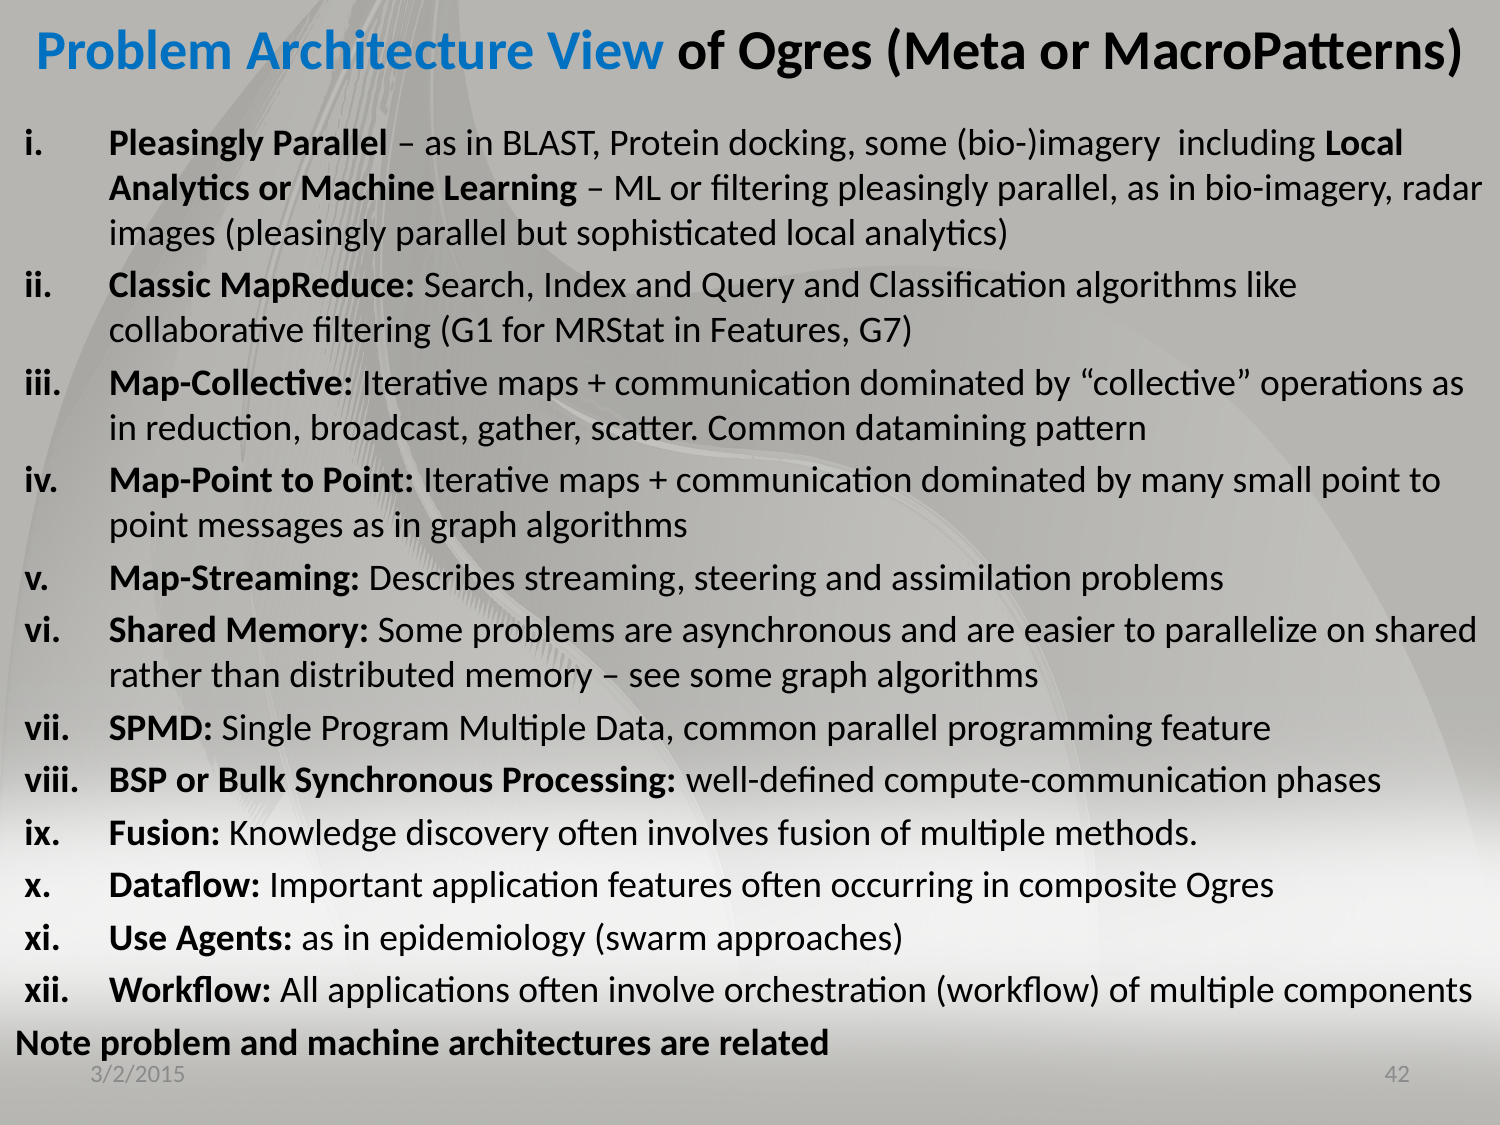

# Problem Architecture View of Ogres (Meta or MacroPatterns)
Pleasingly Parallel – as in BLAST, Protein docking, some (bio-)imagery  including Local Analytics or Machine Learning – ML or filtering pleasingly parallel, as in bio-imagery, radar images (pleasingly parallel but sophisticated local analytics)
Classic MapReduce: Search, Index and Query and Classification algorithms like collaborative filtering (G1 for MRStat in Features, G7)
Map-Collective: Iterative maps + communication dominated by “collective” operations as in reduction, broadcast, gather, scatter. Common datamining pattern
Map-Point to Point: Iterative maps + communication dominated by many small point to point messages as in graph algorithms
Map-Streaming: Describes streaming, steering and assimilation problems
Shared Memory: Some problems are asynchronous and are easier to parallelize on shared rather than distributed memory – see some graph algorithms
SPMD: Single Program Multiple Data, common parallel programming feature
BSP or Bulk Synchronous Processing: well-defined compute-communication phases
Fusion: Knowledge discovery often involves fusion of multiple methods.
Dataflow: Important application features often occurring in composite Ogres
Use Agents: as in epidemiology (swarm approaches)
Workflow: All applications often involve orchestration (workflow) of multiple components
Note problem and machine architectures are related
3/2/2015
42